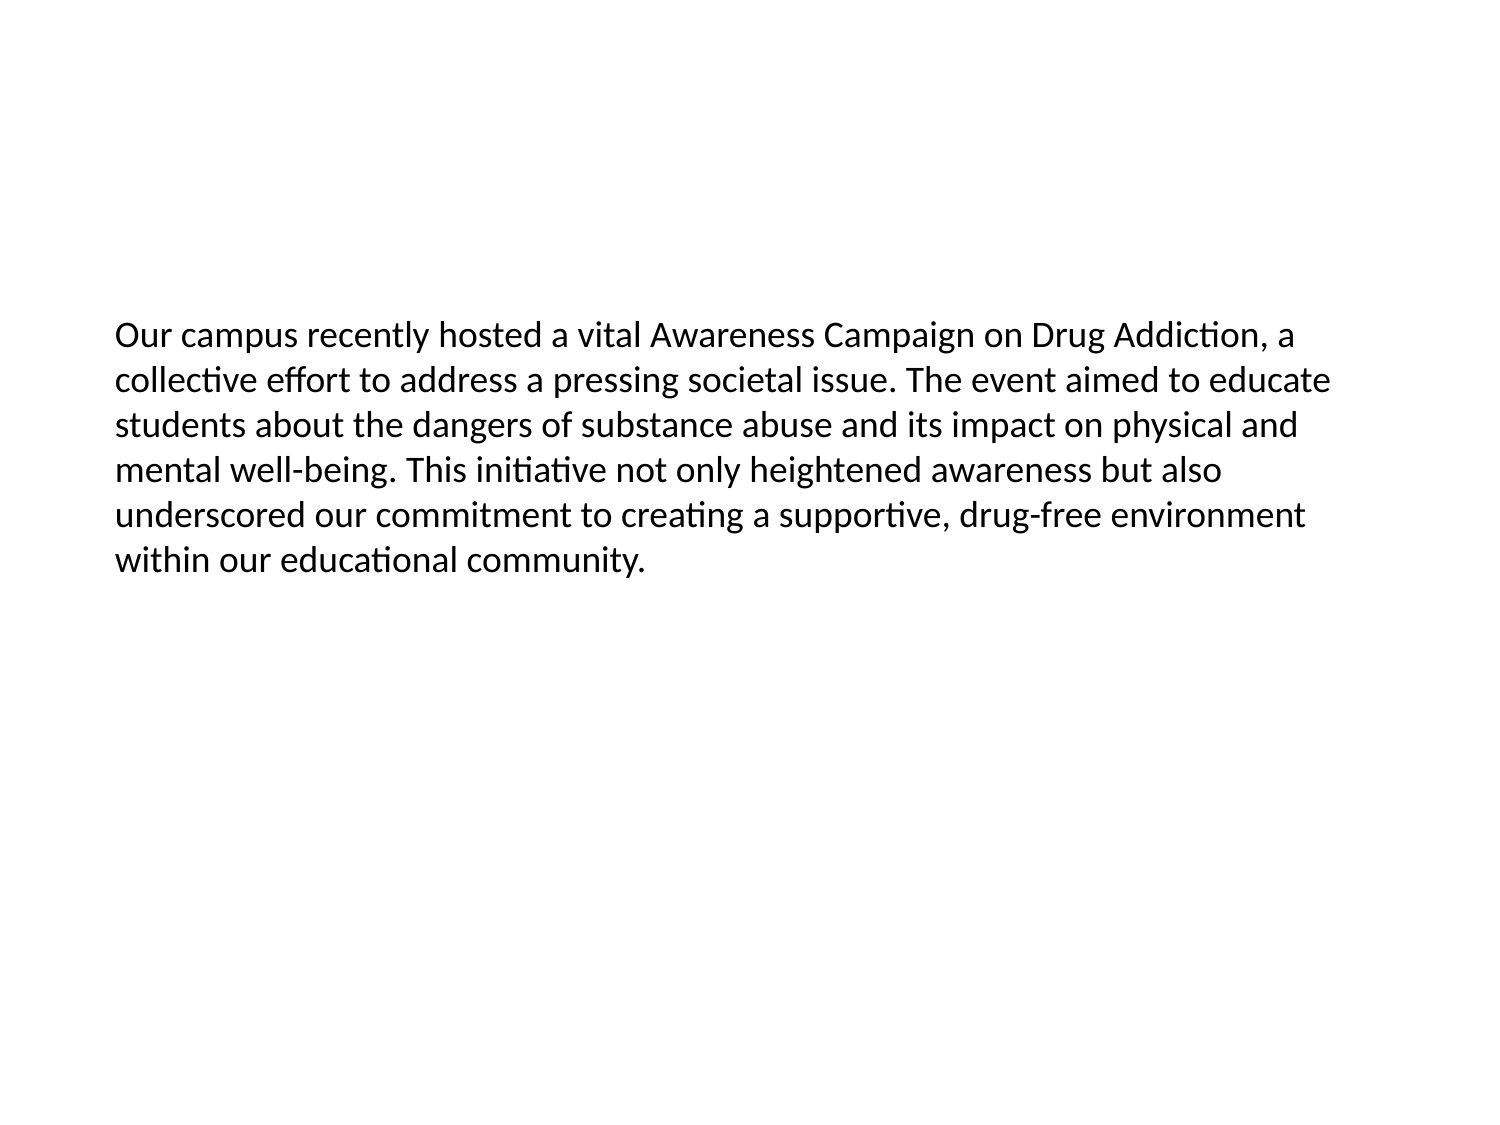

#
Our campus recently hosted a vital Awareness Campaign on Drug Addiction, a collective effort to address a pressing societal issue. The event aimed to educate students about the dangers of substance abuse and its impact on physical and mental well-being. This initiative not only heightened awareness but also underscored our commitment to creating a supportive, drug-free environment within our educational community.